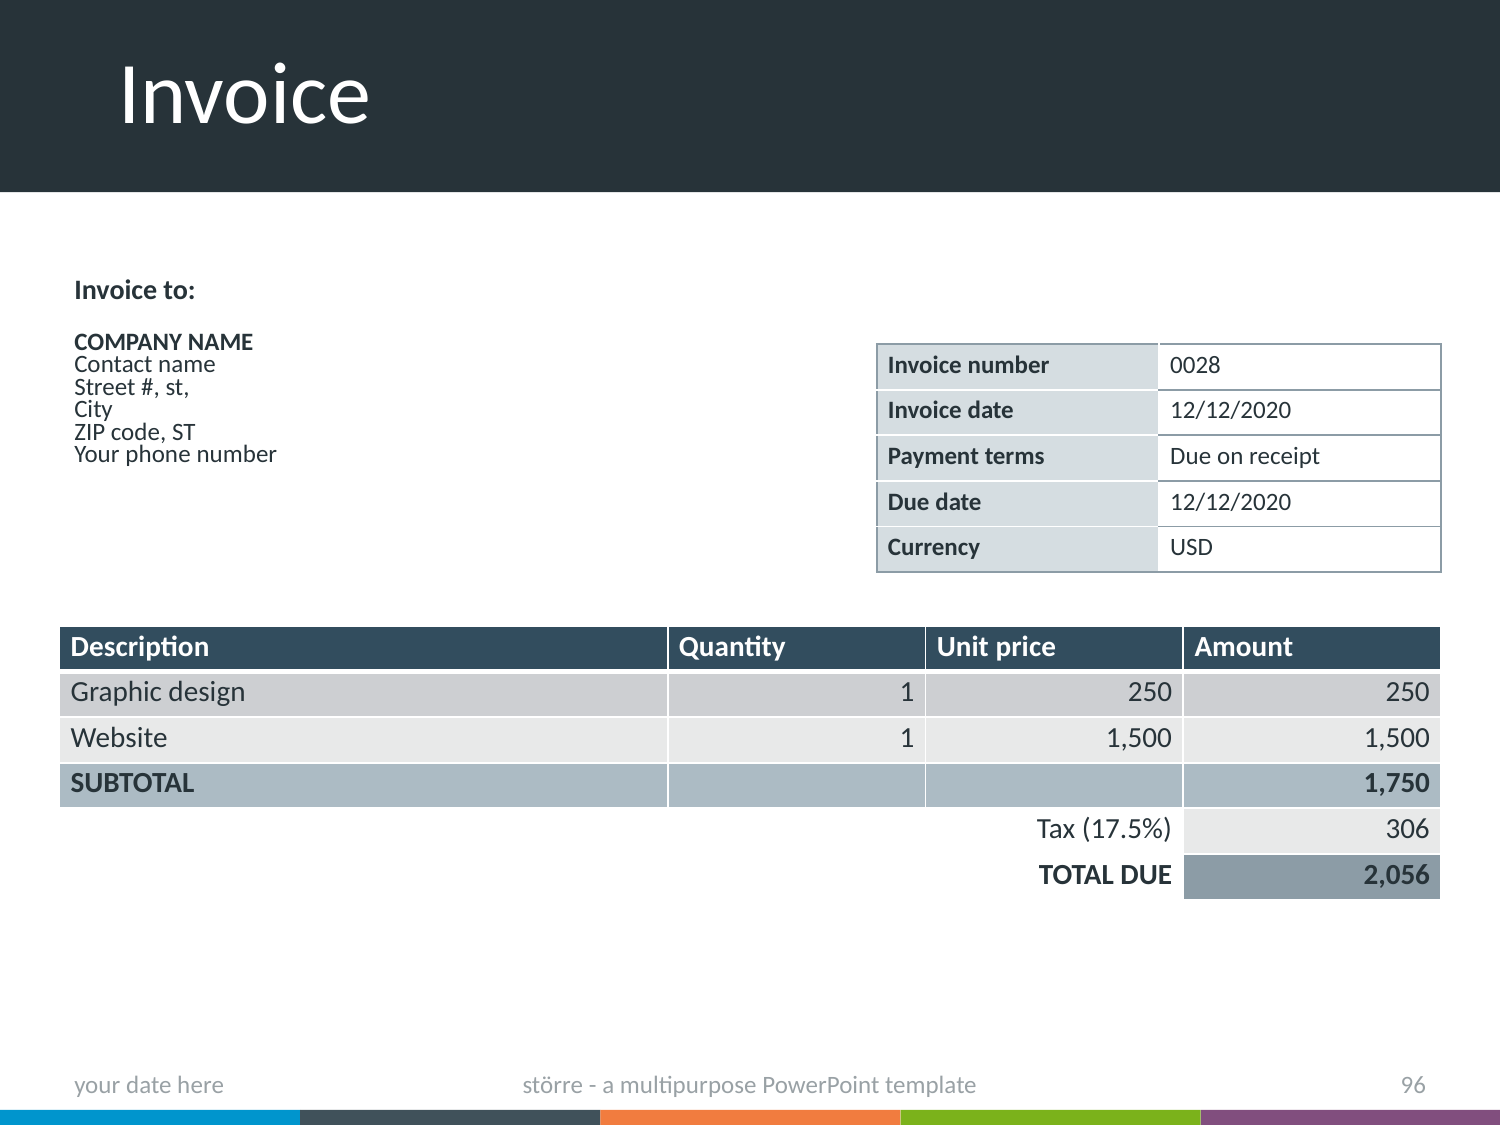

# Invoice
Invoice to:
COMPANY NAME
Contact name
Street #, st,
City
ZIP code, ST
Your phone number
| Invoice number | 0028 |
| --- | --- |
| Invoice date | 12/12/2020 |
| Payment terms | Due on receipt |
| Due date | 12/12/2020 |
| Currency | USD |
| Description | Quantity | Unit price | Amount |
| --- | --- | --- | --- |
| Graphic design | 1 | 250 | 250 |
| Website | 1 | 1,500 | 1,500 |
| SUBTOTAL |  |  | 1,750 |
|  |  | Tax (17.5%) | 306 |
|  |  | TOTAL DUE | 2,056 |
your date here
större - a multipurpose PowerPoint template
96